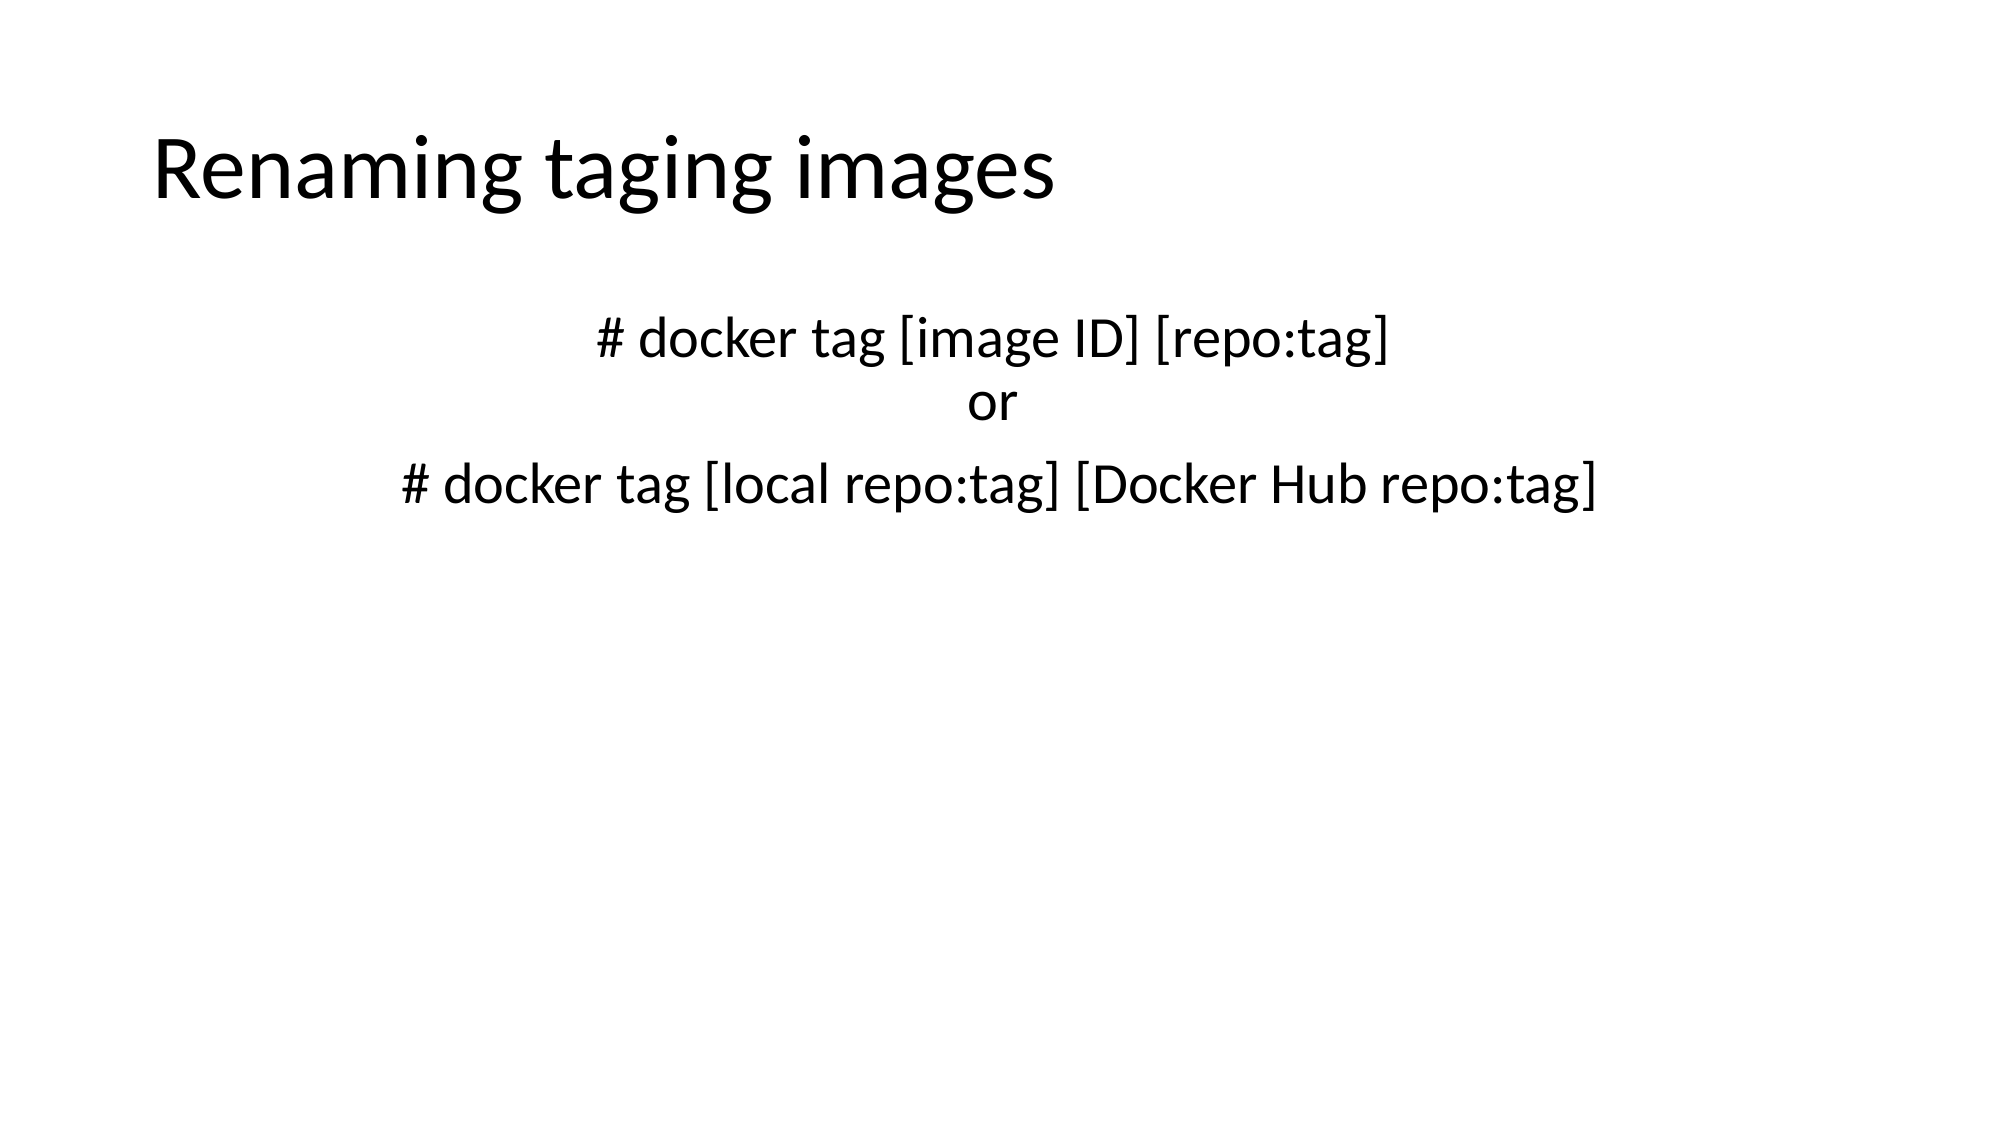

# Renaming taging images
# docker tag [image ID] [repo:tag]  or
# docker tag [local repo:tag] [Docker Hub repo:tag]